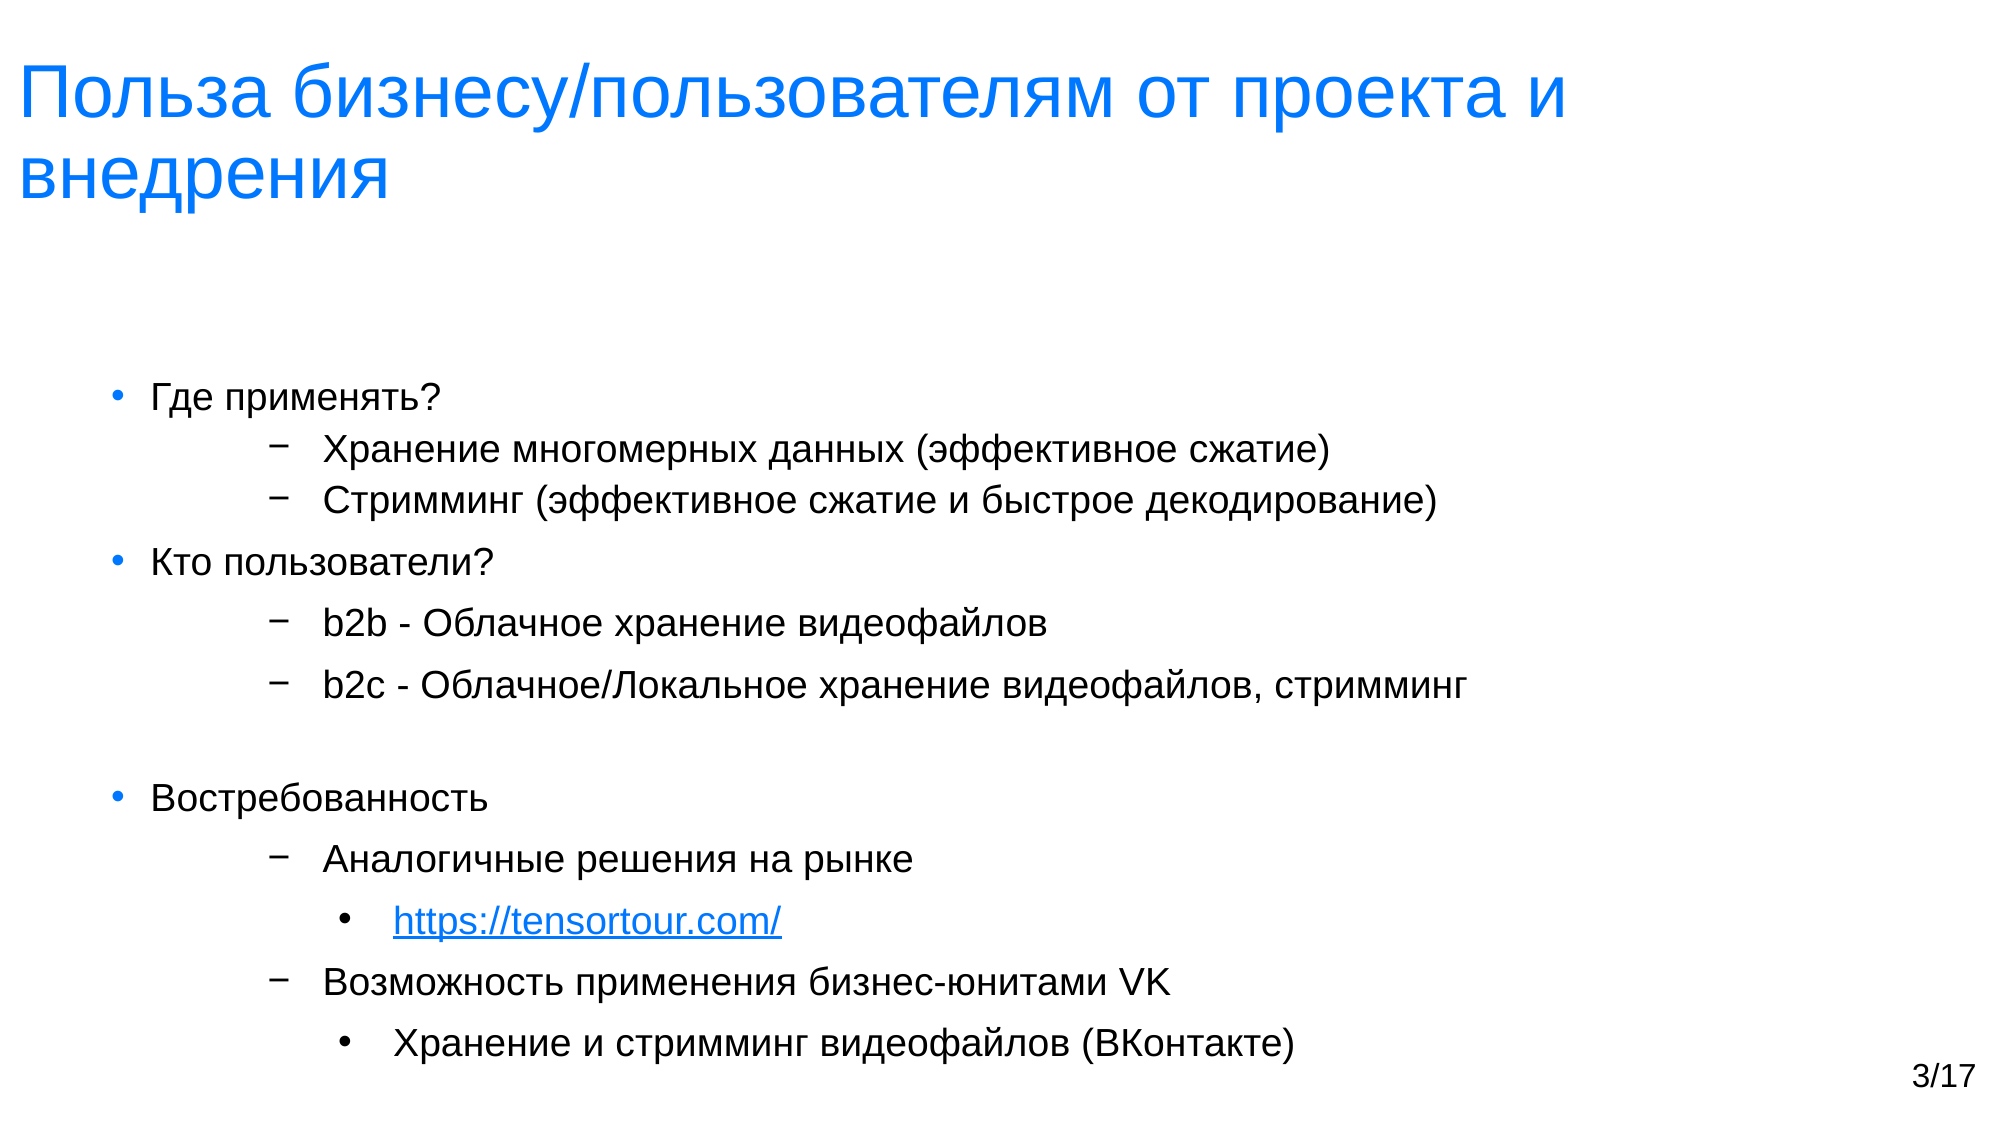

# Польза бизнесу/пользователям от проекта и внедрения
Где применять?
Хранение многомерных данных (эффективное сжатие)
Стримминг (эффективное сжатие и быстрое декодирование)
Кто пользователи?
b2b - Облачное хранение видеофайлов
b2c - Облачное/Локальное хранение видеофайлов, стримминг
Востребованность
Аналогичные решения на рынке
https://tensortour.com/
Возможность применения бизнес-юнитами VK
Хранение и стримминг видеофайлов (ВКонтакте)

3/17